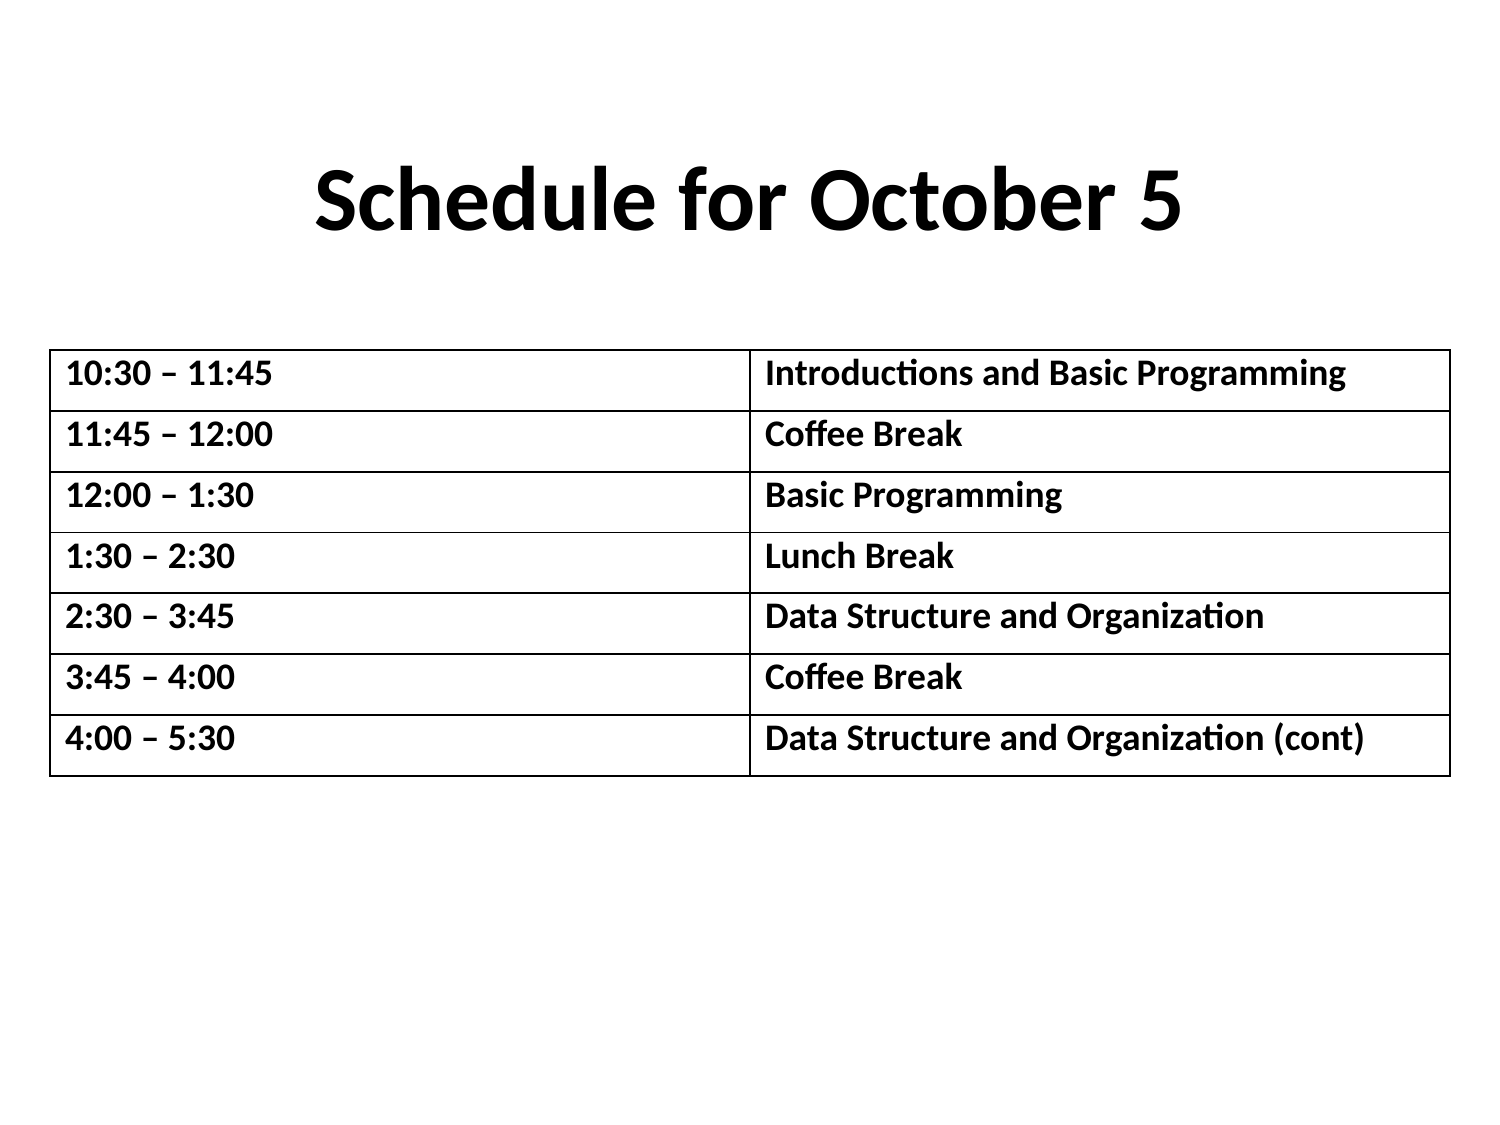

Schedule for October 5
| 10:30 – 11:45 | Introductions and Basic Programming |
| --- | --- |
| 11:45 – 12:00 | Coffee Break |
| 12:00 – 1:30 | Basic Programming |
| 1:30 – 2:30 | Lunch Break |
| 2:30 – 3:45 | Data Structure and Organization |
| 3:45 – 4:00 | Coffee Break |
| 4:00 – 5:30 | Data Structure and Organization (cont) |